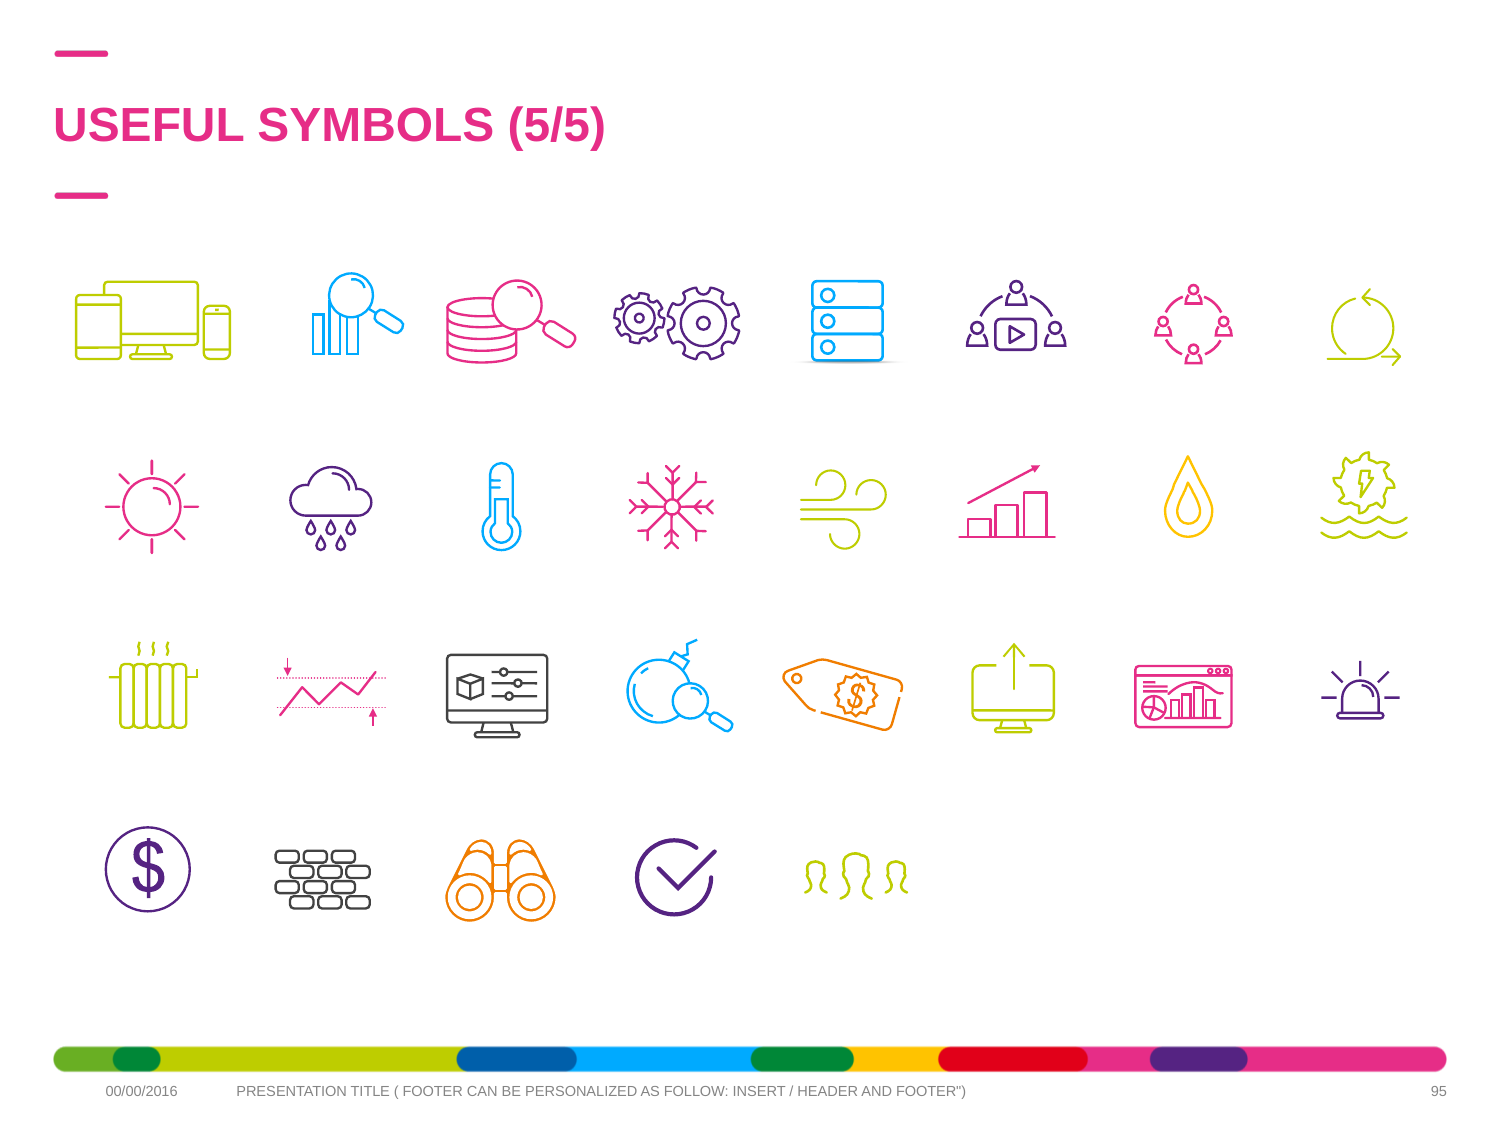

# USEFUL SYMBOLS (5/5)

95
00/00/2016
PRESENTATION TITLE ( FOOTER CAN BE PERSONALIZED AS FOLLOW: INSERT / HEADER AND FOOTER")